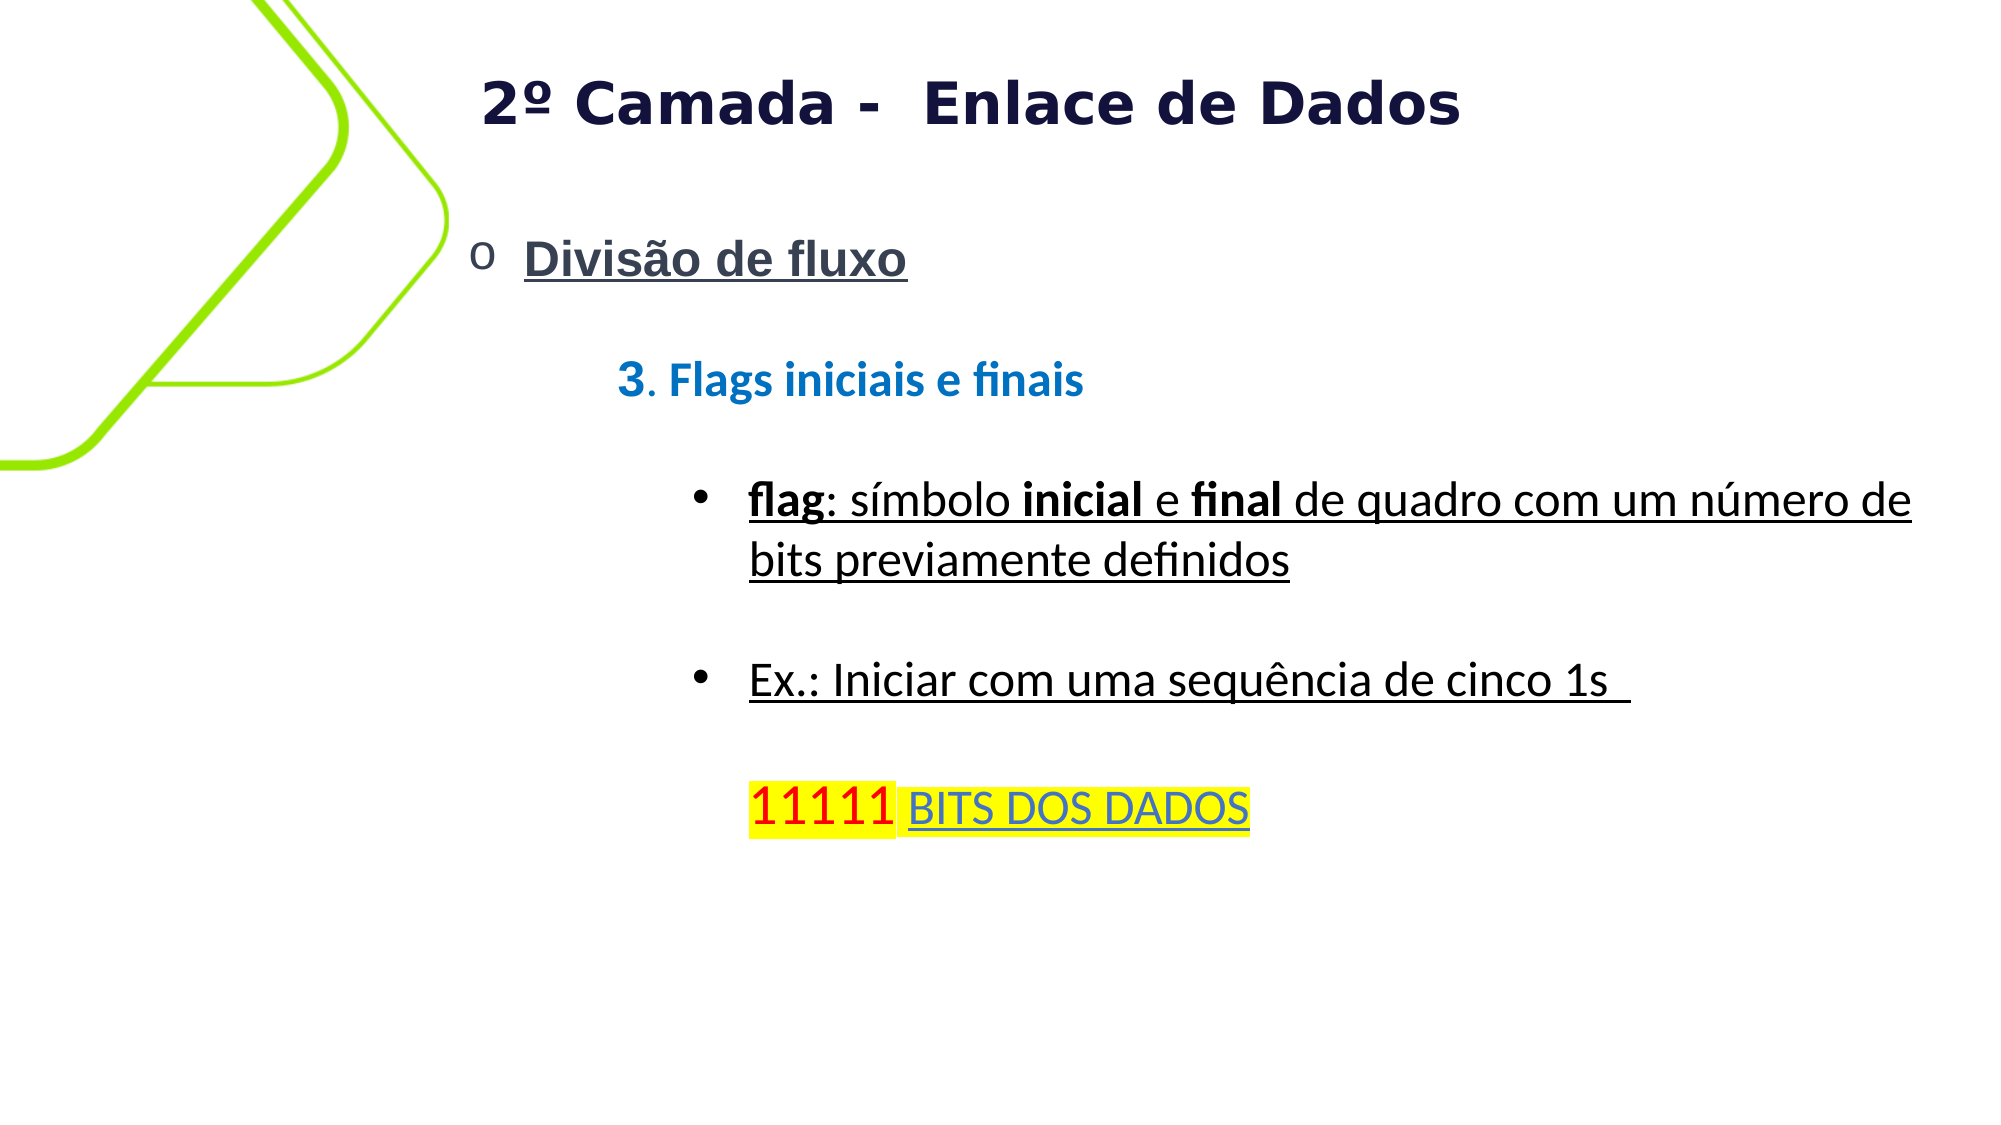

2º Camada -  Enlace de Dados
Divisão de fluxo
	3. Flags iniciais e finais
flag: símbolo inicial e final de quadro com um número de bits previamente definidos
Ex.: Iniciar com uma sequência de cinco 1s
11111 BITS DOS DADOS